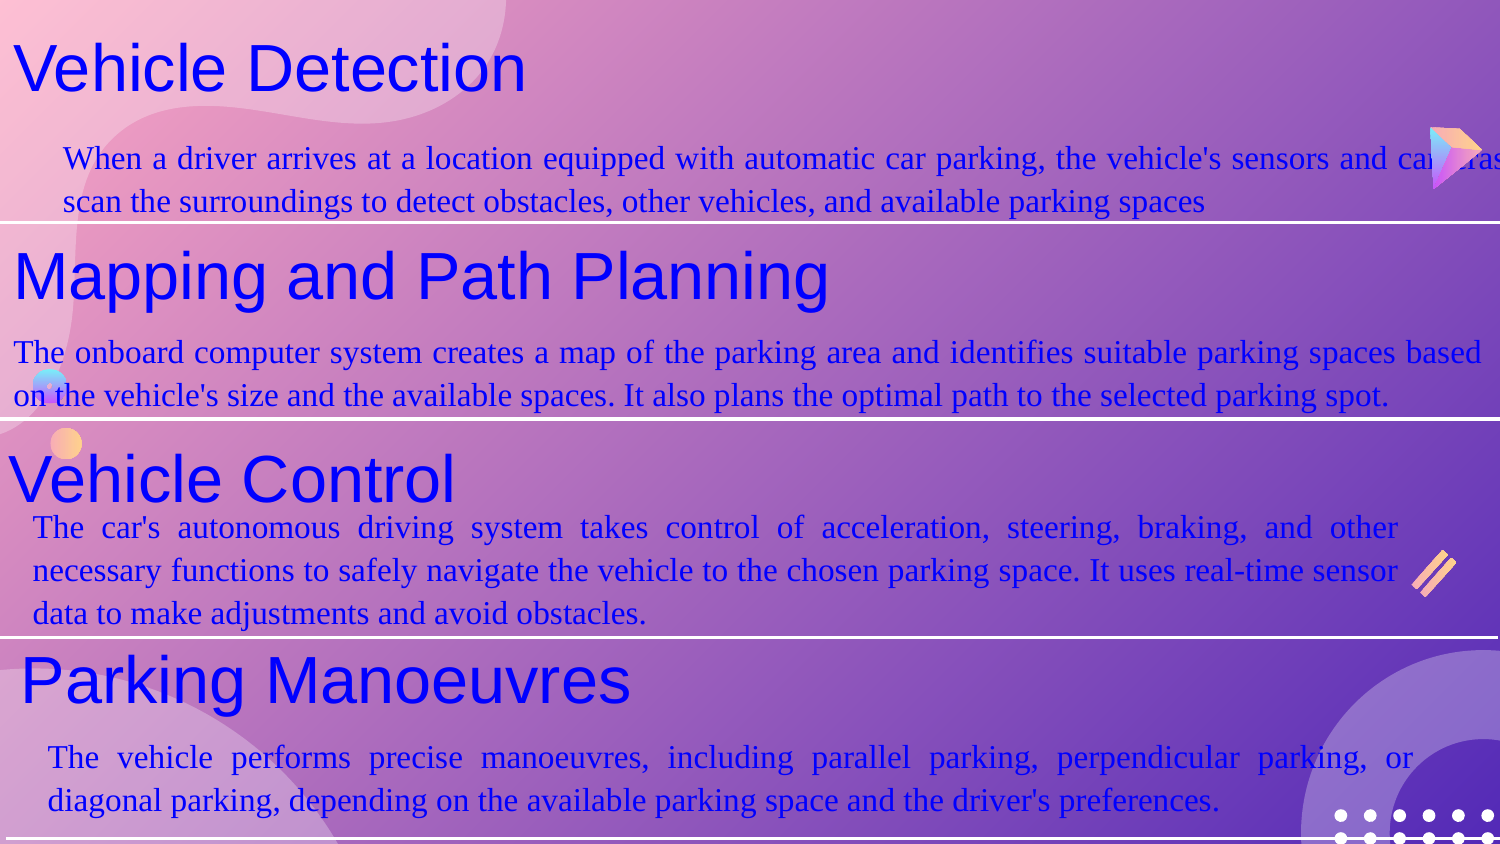

# Vehicle Detection
When a driver arrives at a location equipped with automatic car parking, the vehicle's sensors and cameras scan the surroundings to detect obstacles, other vehicles, and available parking spaces

Mapping and Path Planning
The onboard computer system creates a map of the parking area and identifies suitable parking spaces based on the vehicle's size and the available spaces. It also plans the optimal path to the selected parking spot.

Vehicle Control
The car's autonomous driving system takes control of acceleration, steering, braking, and other necessary functions to safely navigate the vehicle to the chosen parking space. It uses real-time sensor data to make adjustments and avoid obstacles.

Parking Manoeuvres
The vehicle performs precise manoeuvres, including parallel parking, perpendicular parking, or diagonal parking, depending on the available parking space and the driver's preferences.